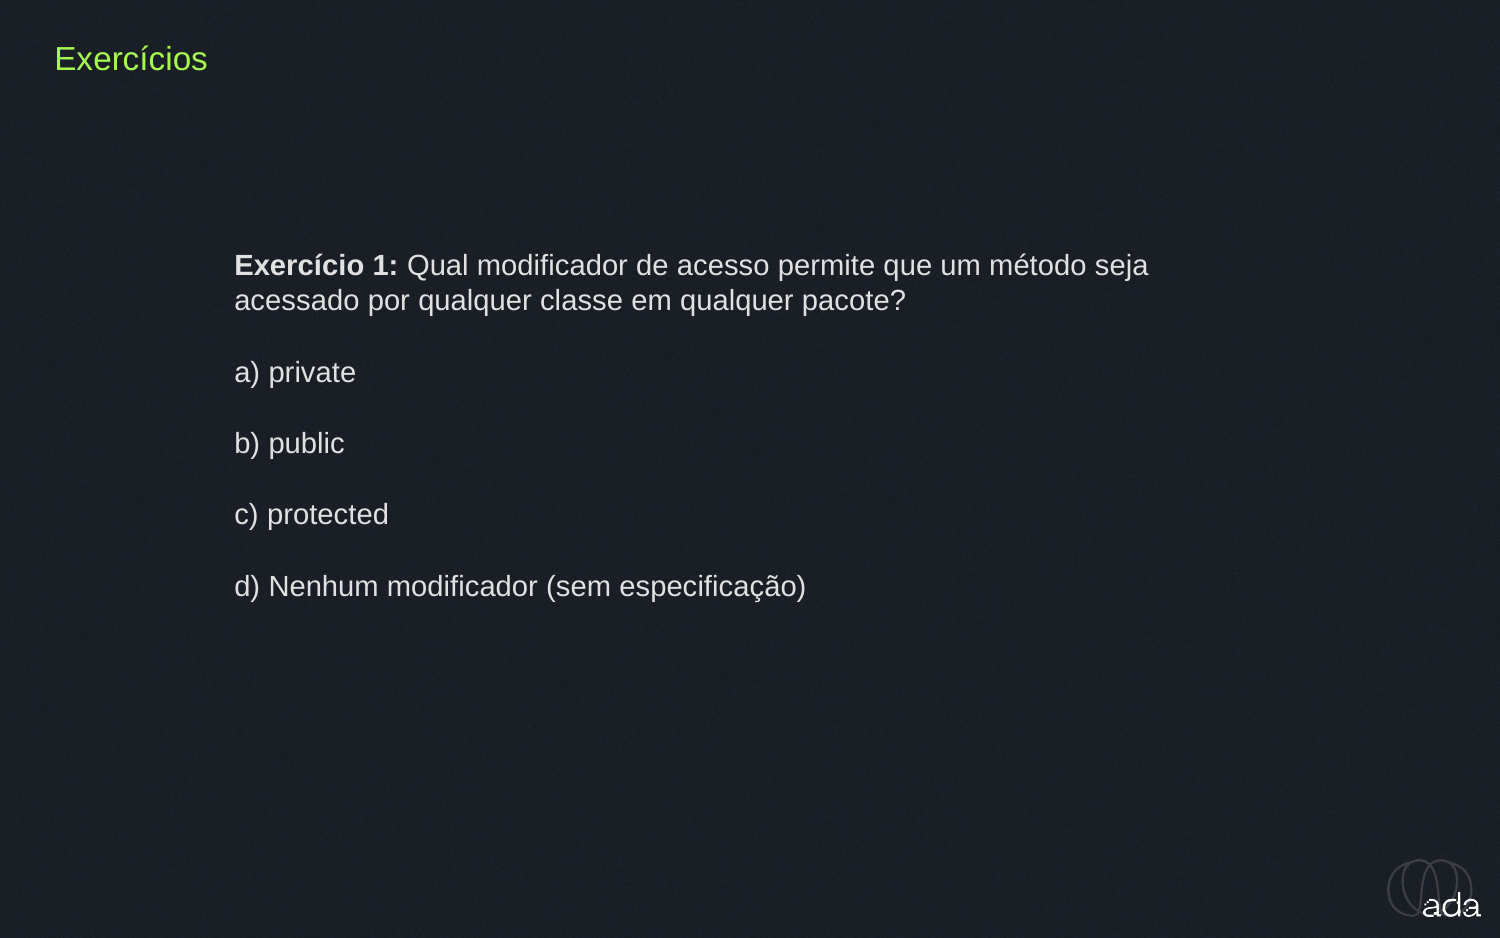

Exercícios
Exercício 1: Qual modificador de acesso permite que um método seja acessado por qualquer classe em qualquer pacote?
a) private
b) public
c) protected
d) Nenhum modificador (sem especificação)